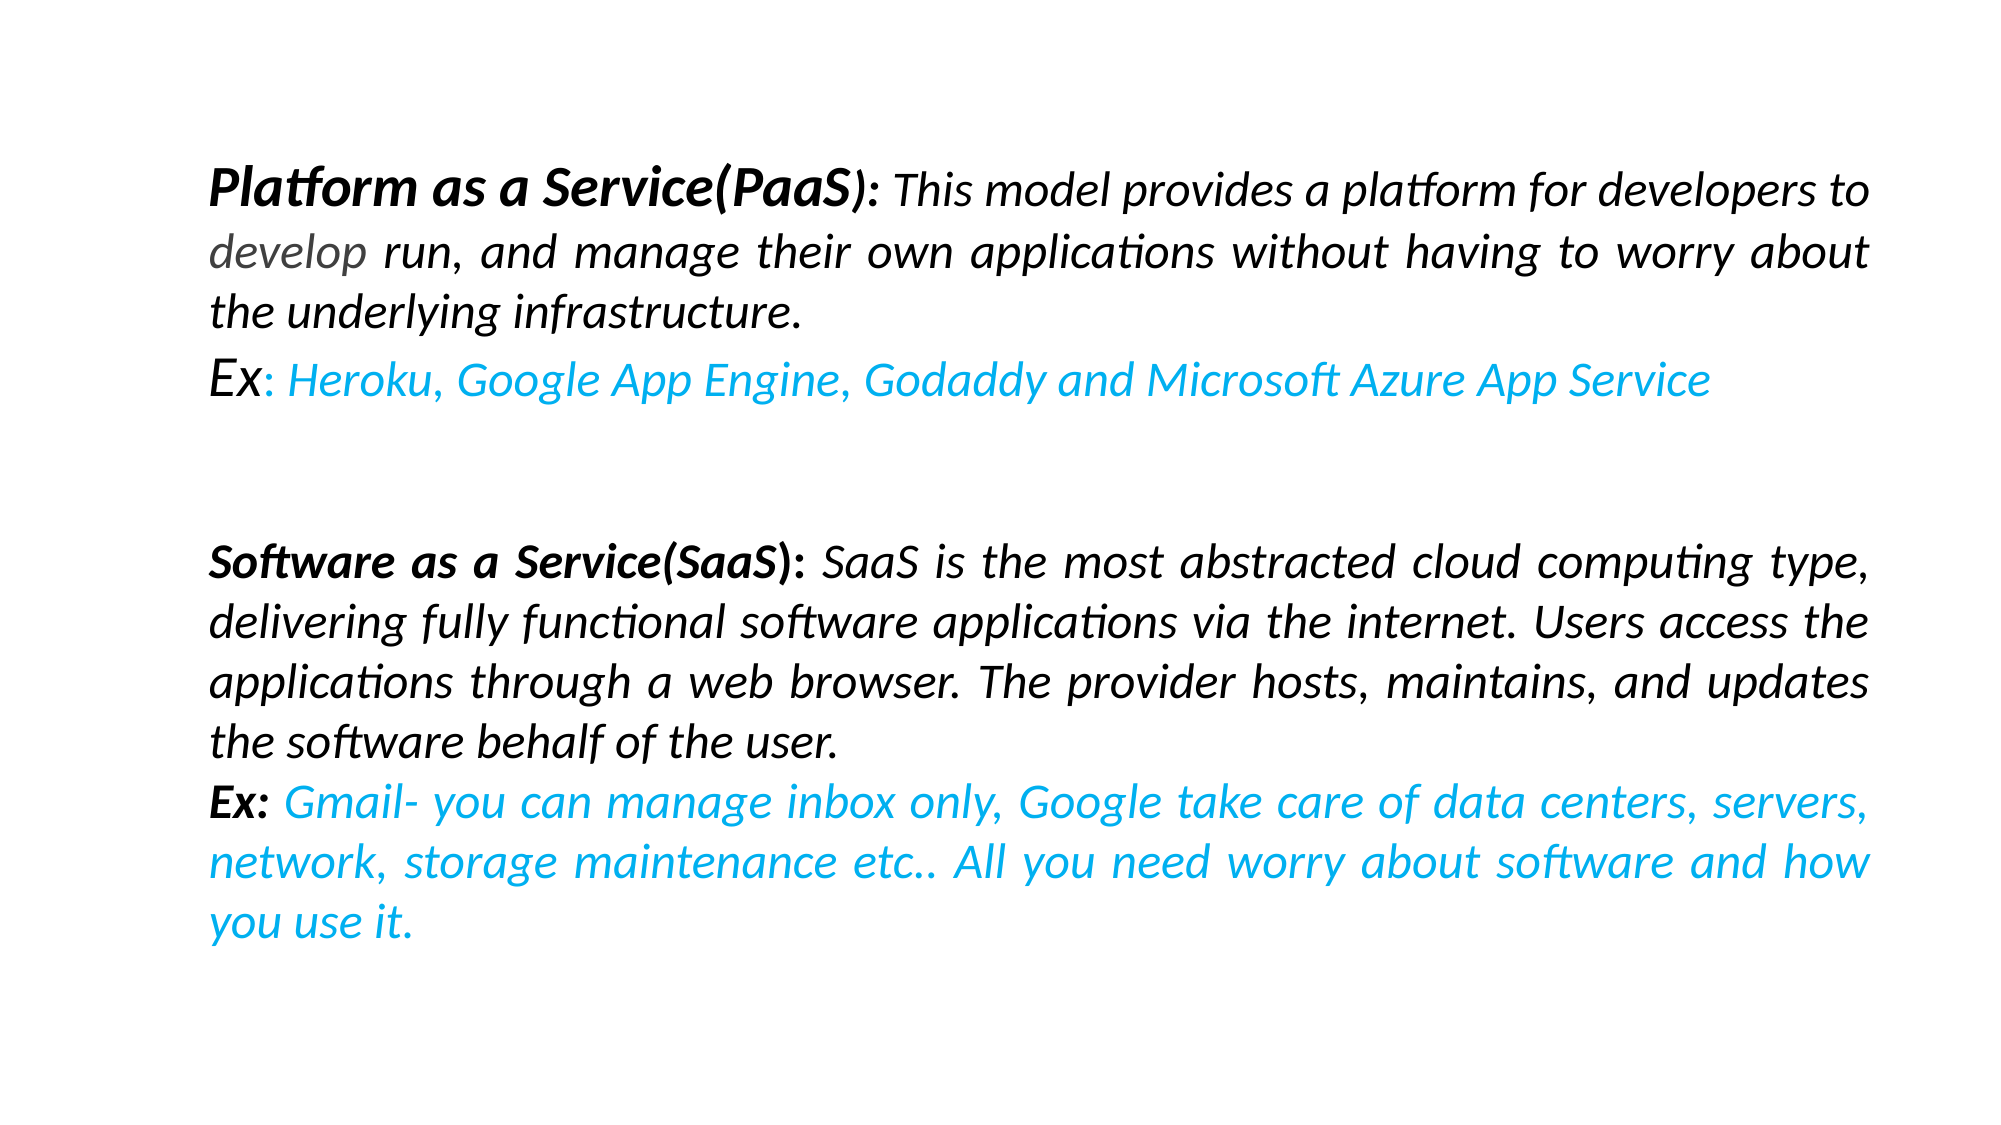

Platform as a Service(PaaS): This model provides a platform for developers to develop run, and manage their own applications without having to worry about the underlying infrastructure.
Ex: Heroku, Google App Engine, Godaddy and Microsoft Azure App Service

Software as a Service(SaaS): SaaS is the most abstracted cloud computing type, delivering fully functional software applications via the internet. Users access the applications through a web browser. The provider hosts, maintains, and updates the software behalf of the user.
Ex: Gmail- you can manage inbox only, Google take care of data centers, servers, network, storage maintenance etc.. All you need worry about software and how you use it.